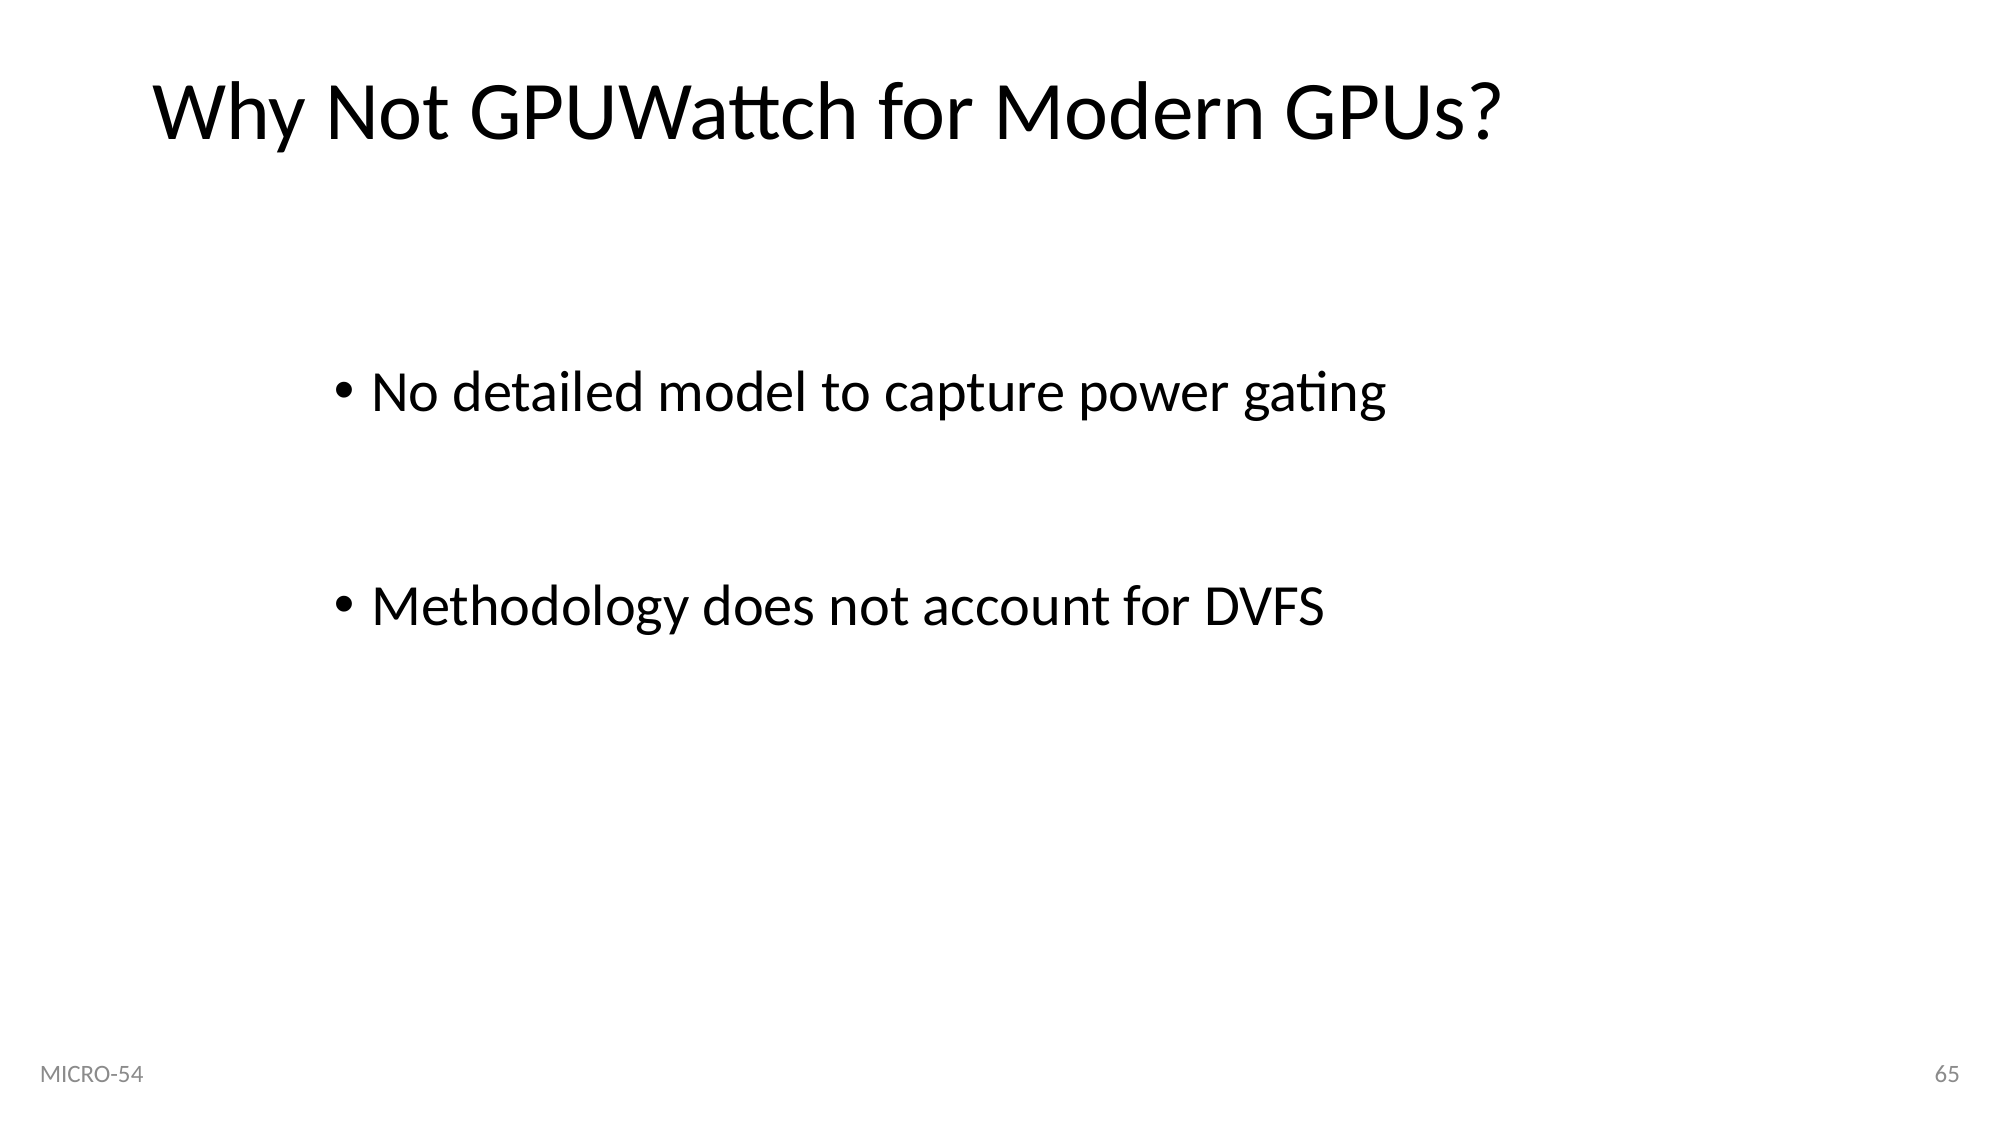

# Why Not GPUWattch for Modern GPUs?
No detailed model to capture power gating

Methodology does not account for DVFS

65
MICRO-54